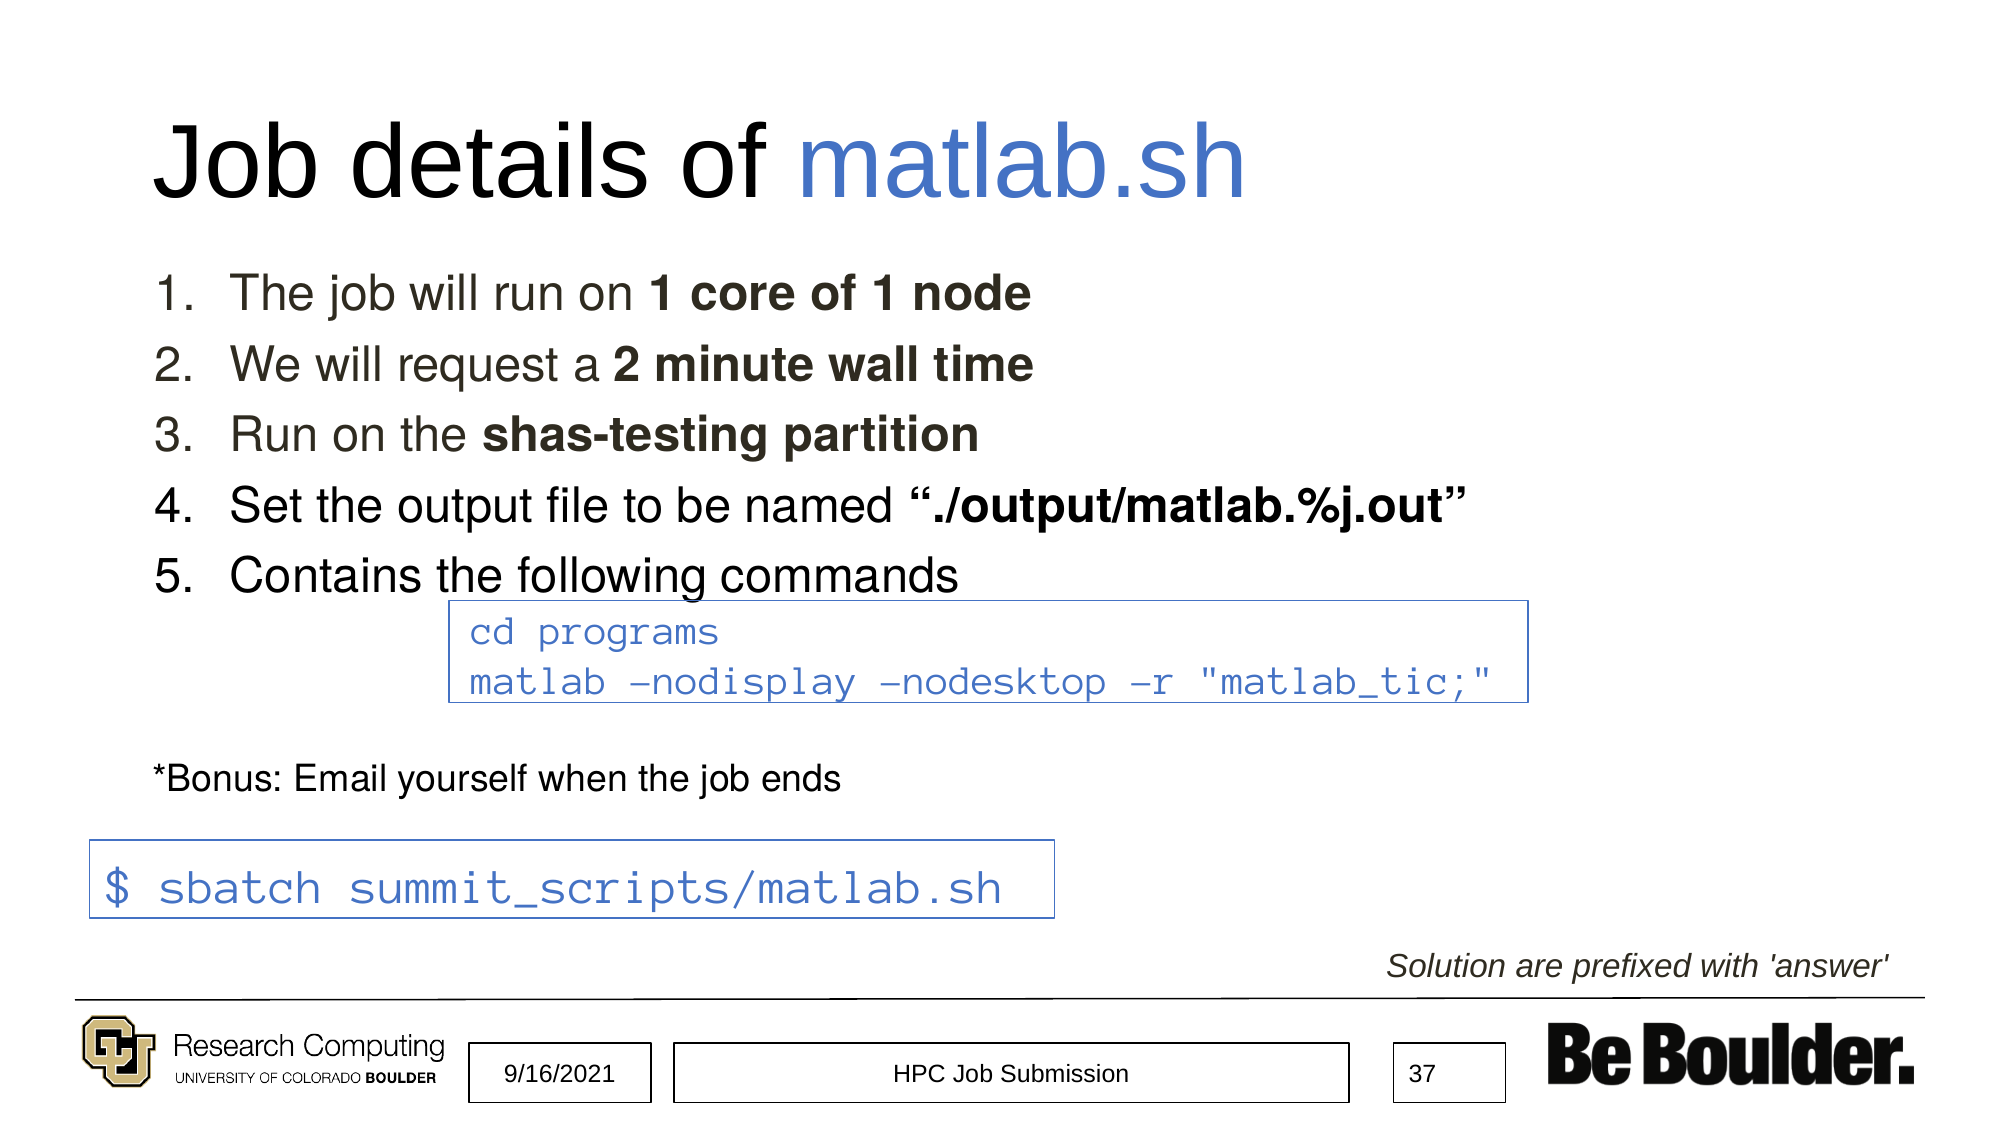

# Job details of matlab.sh
The job will run on 1 core of 1 node
We will request a 2 minute wall time
Run on the shas-testing partition
Set the output file to be named “./output/matlab.%j.out”
Contains the following commands

*Bonus: Email yourself when the job ends
 cd programs
 matlab –nodisplay –nodesktop –r "matlab_tic;"
$ sbatch summit_scripts/matlab.sh
Solution are prefixed with 'answer'

9/16/2021
HPC Job Submission
37